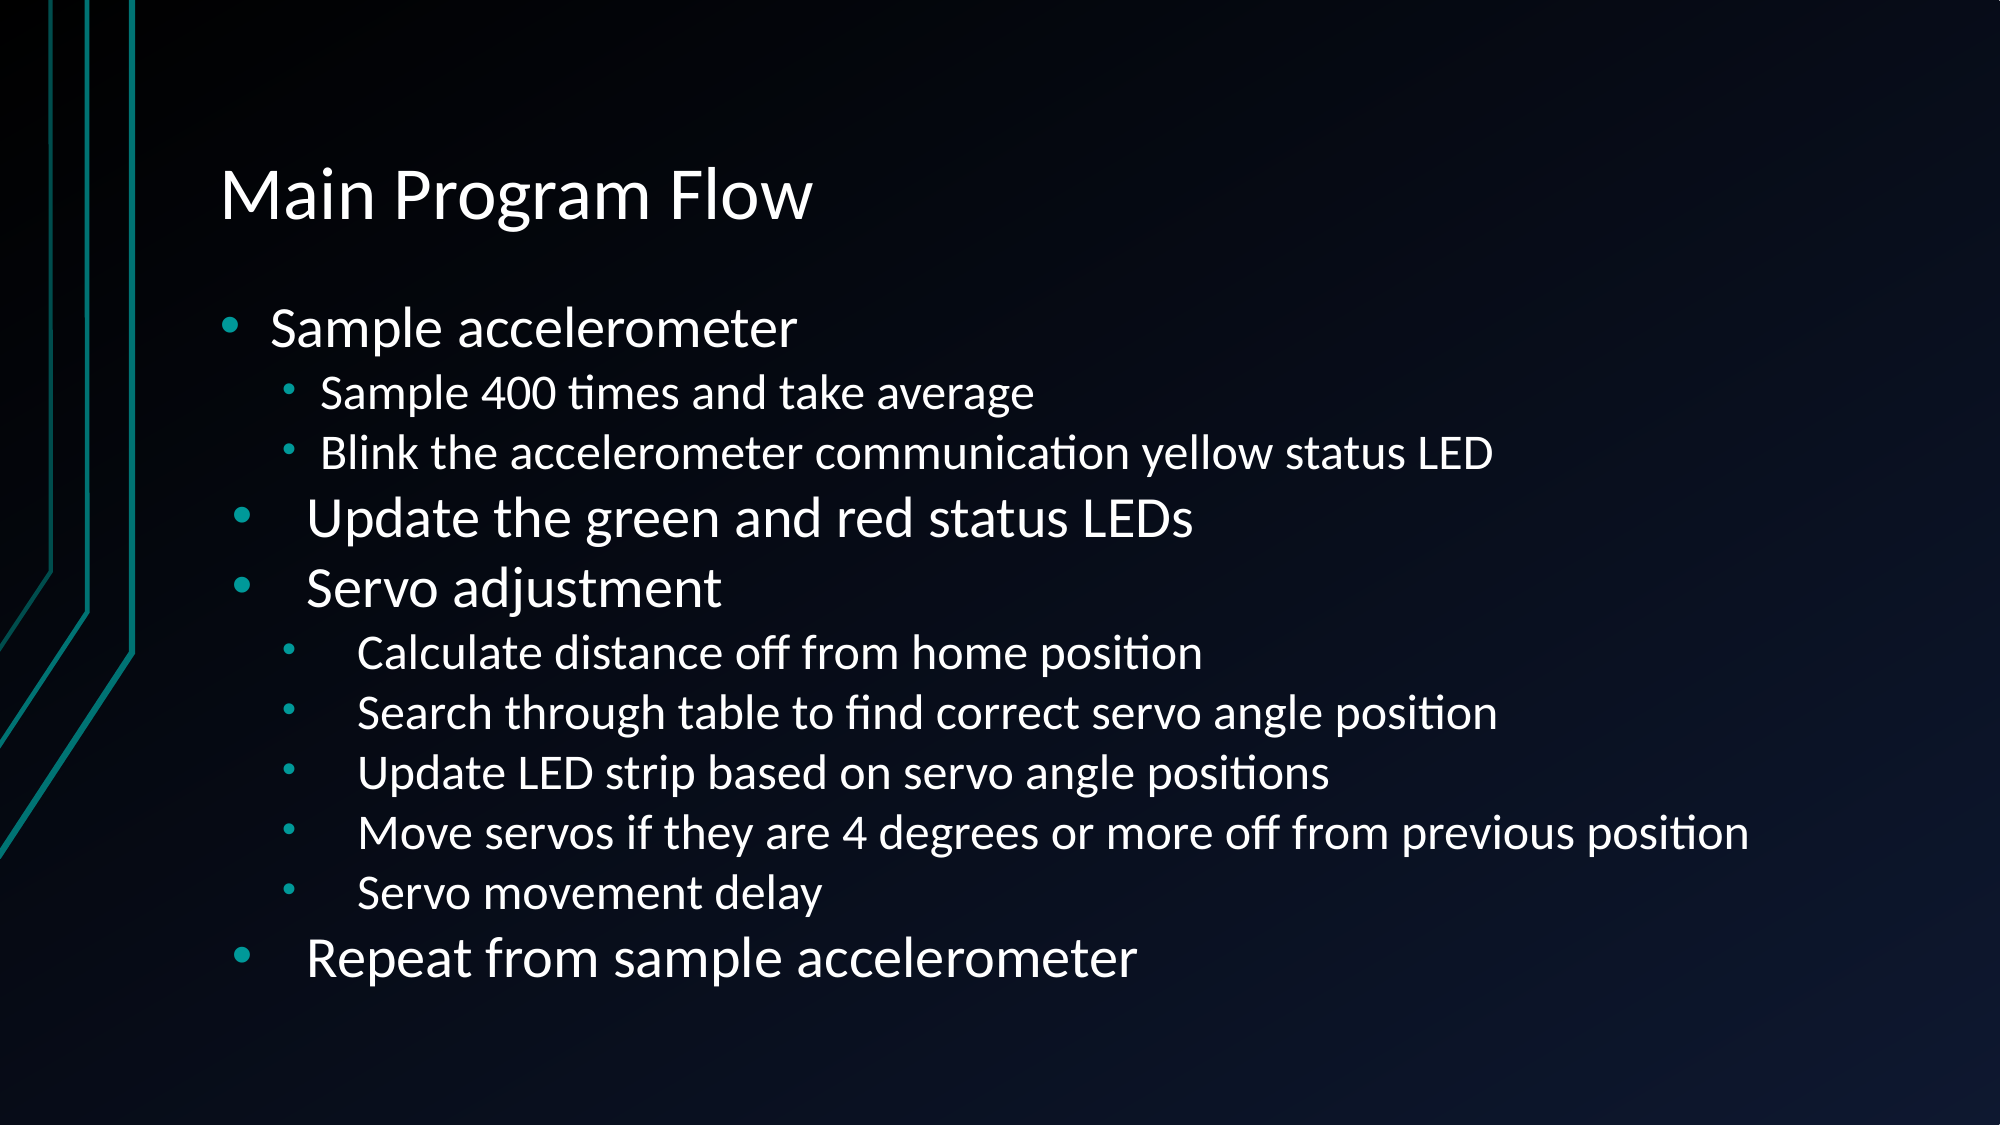

# Main Program Flow
Sample accelerometer
Sample 400 times and take average
Blink the accelerometer communication yellow status LED
Update the green and red status LEDs
Servo adjustment
Calculate distance off from home position
Search through table to find correct servo angle position
Update LED strip based on servo angle positions
Move servos if they are 4 degrees or more off from previous position
Servo movement delay
Repeat from sample accelerometer